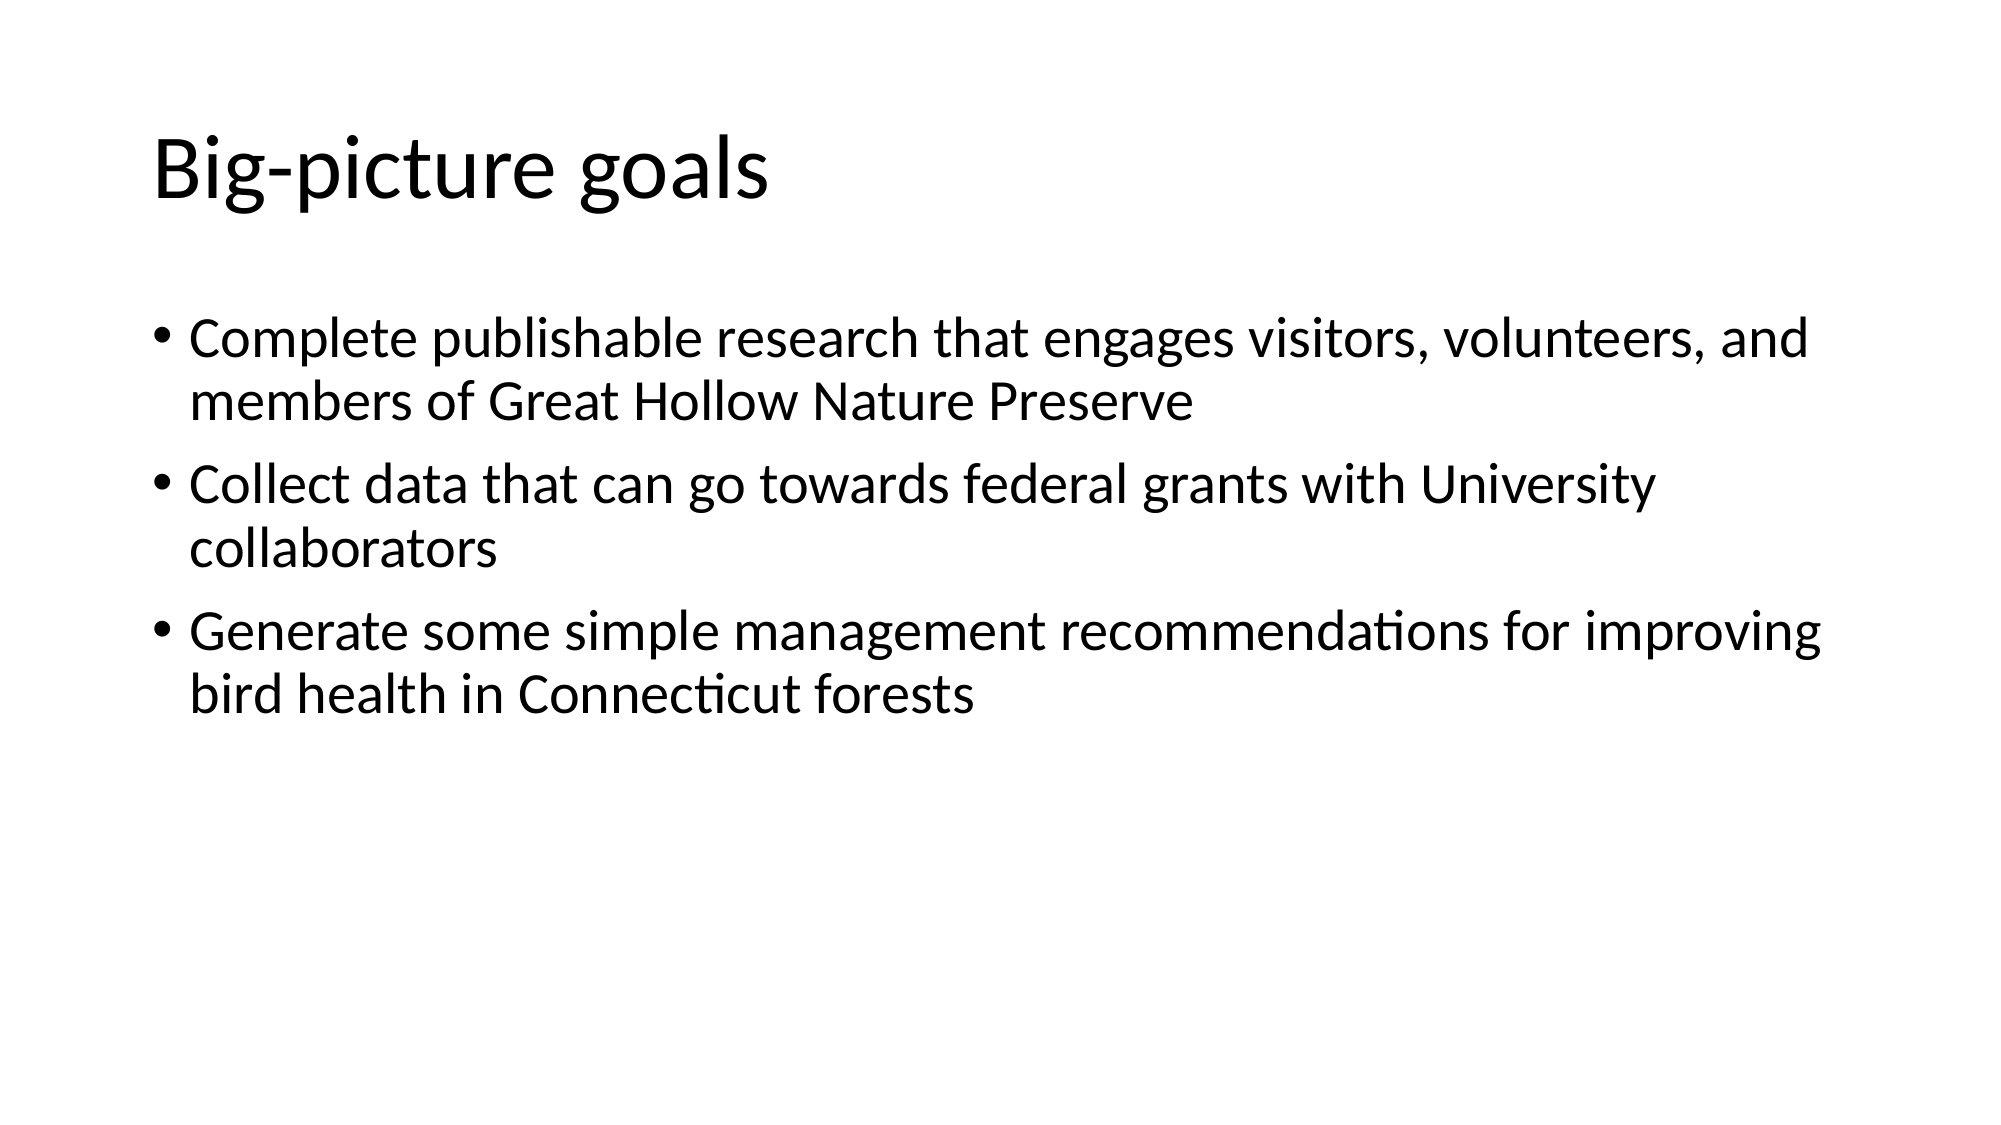

# Big-picture goals
Complete publishable research that engages visitors, volunteers, and members of Great Hollow Nature Preserve
Collect data that can go towards federal grants with University collaborators
Generate some simple management recommendations for improving bird health in Connecticut forests